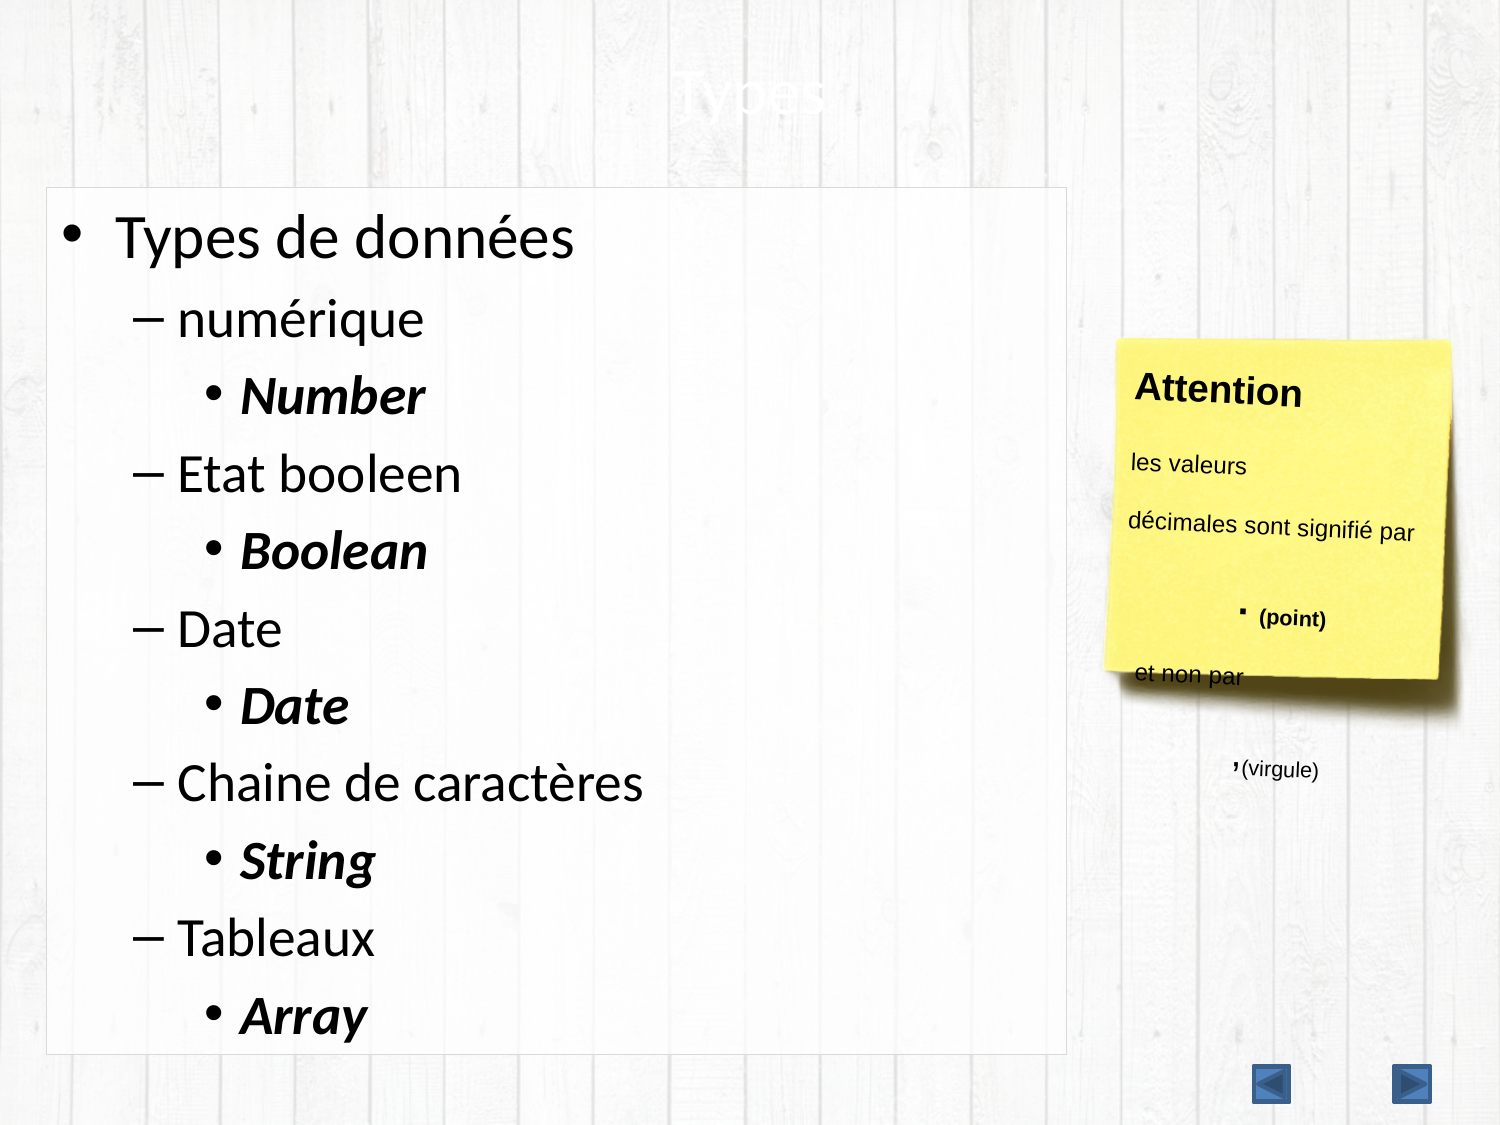

# Types
Types de données
numérique
Number
Etat booleen
Boolean
Date
Date
Chaine de caractères
String
Tableaux
Array
Attention
les valeurs
décimales sont signifié par
 . (point)
  et non par
 ,(virgule)